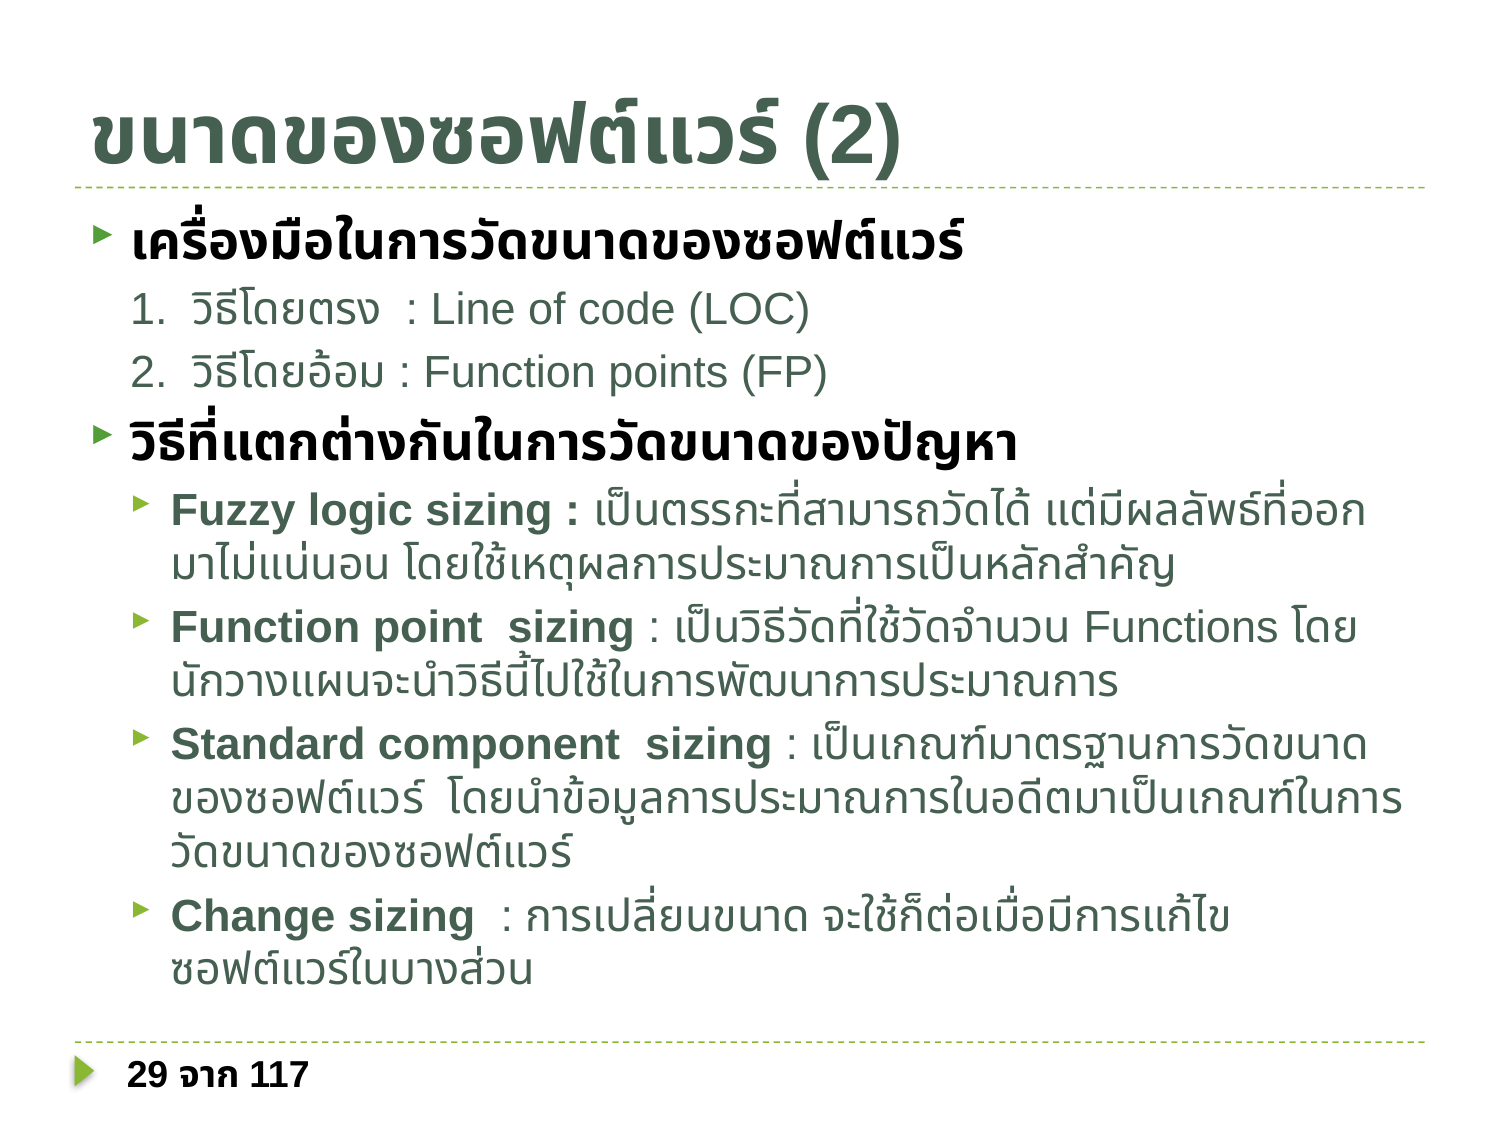

# ขนาดของซอฟต์แวร์ (2)
เครื่องมือในการวัดขนาดของซอฟต์แวร์
1.  วิธีโดยตรง  : Line of code (LOC)
2.  วิธีโดยอ้อม : Function points (FP)
วิธีที่แตกต่างกันในการวัดขนาดของปัญหา
Fuzzy logic sizing : เป็นตรรกะที่สามารถวัดได้ แต่มีผลลัพธ์ที่ออกมาไม่แน่นอน โดยใช้เหตุผลการประมาณการเป็นหลักสำคัญ
Function point  sizing : เป็นวิธีวัดที่ใช้วัดจำนวน Functions โดยนักวางแผนจะนำวิธีนี้ไปใช้ในการพัฒนาการประมาณการ
Standard component  sizing : เป็นเกณฑ์มาตรฐานการวัดขนาดของซอฟต์แวร์  โดยนำข้อมูลการประมาณการในอดีตมาเป็นเกณฑ์ในการวัดขนาดของซอฟต์แวร์
Change sizing  : การเปลี่ยนขนาด จะใช้ก็ต่อเมื่อมีการแก้ไขซอฟต์แวร์ในบางส่วน

29 จาก 117